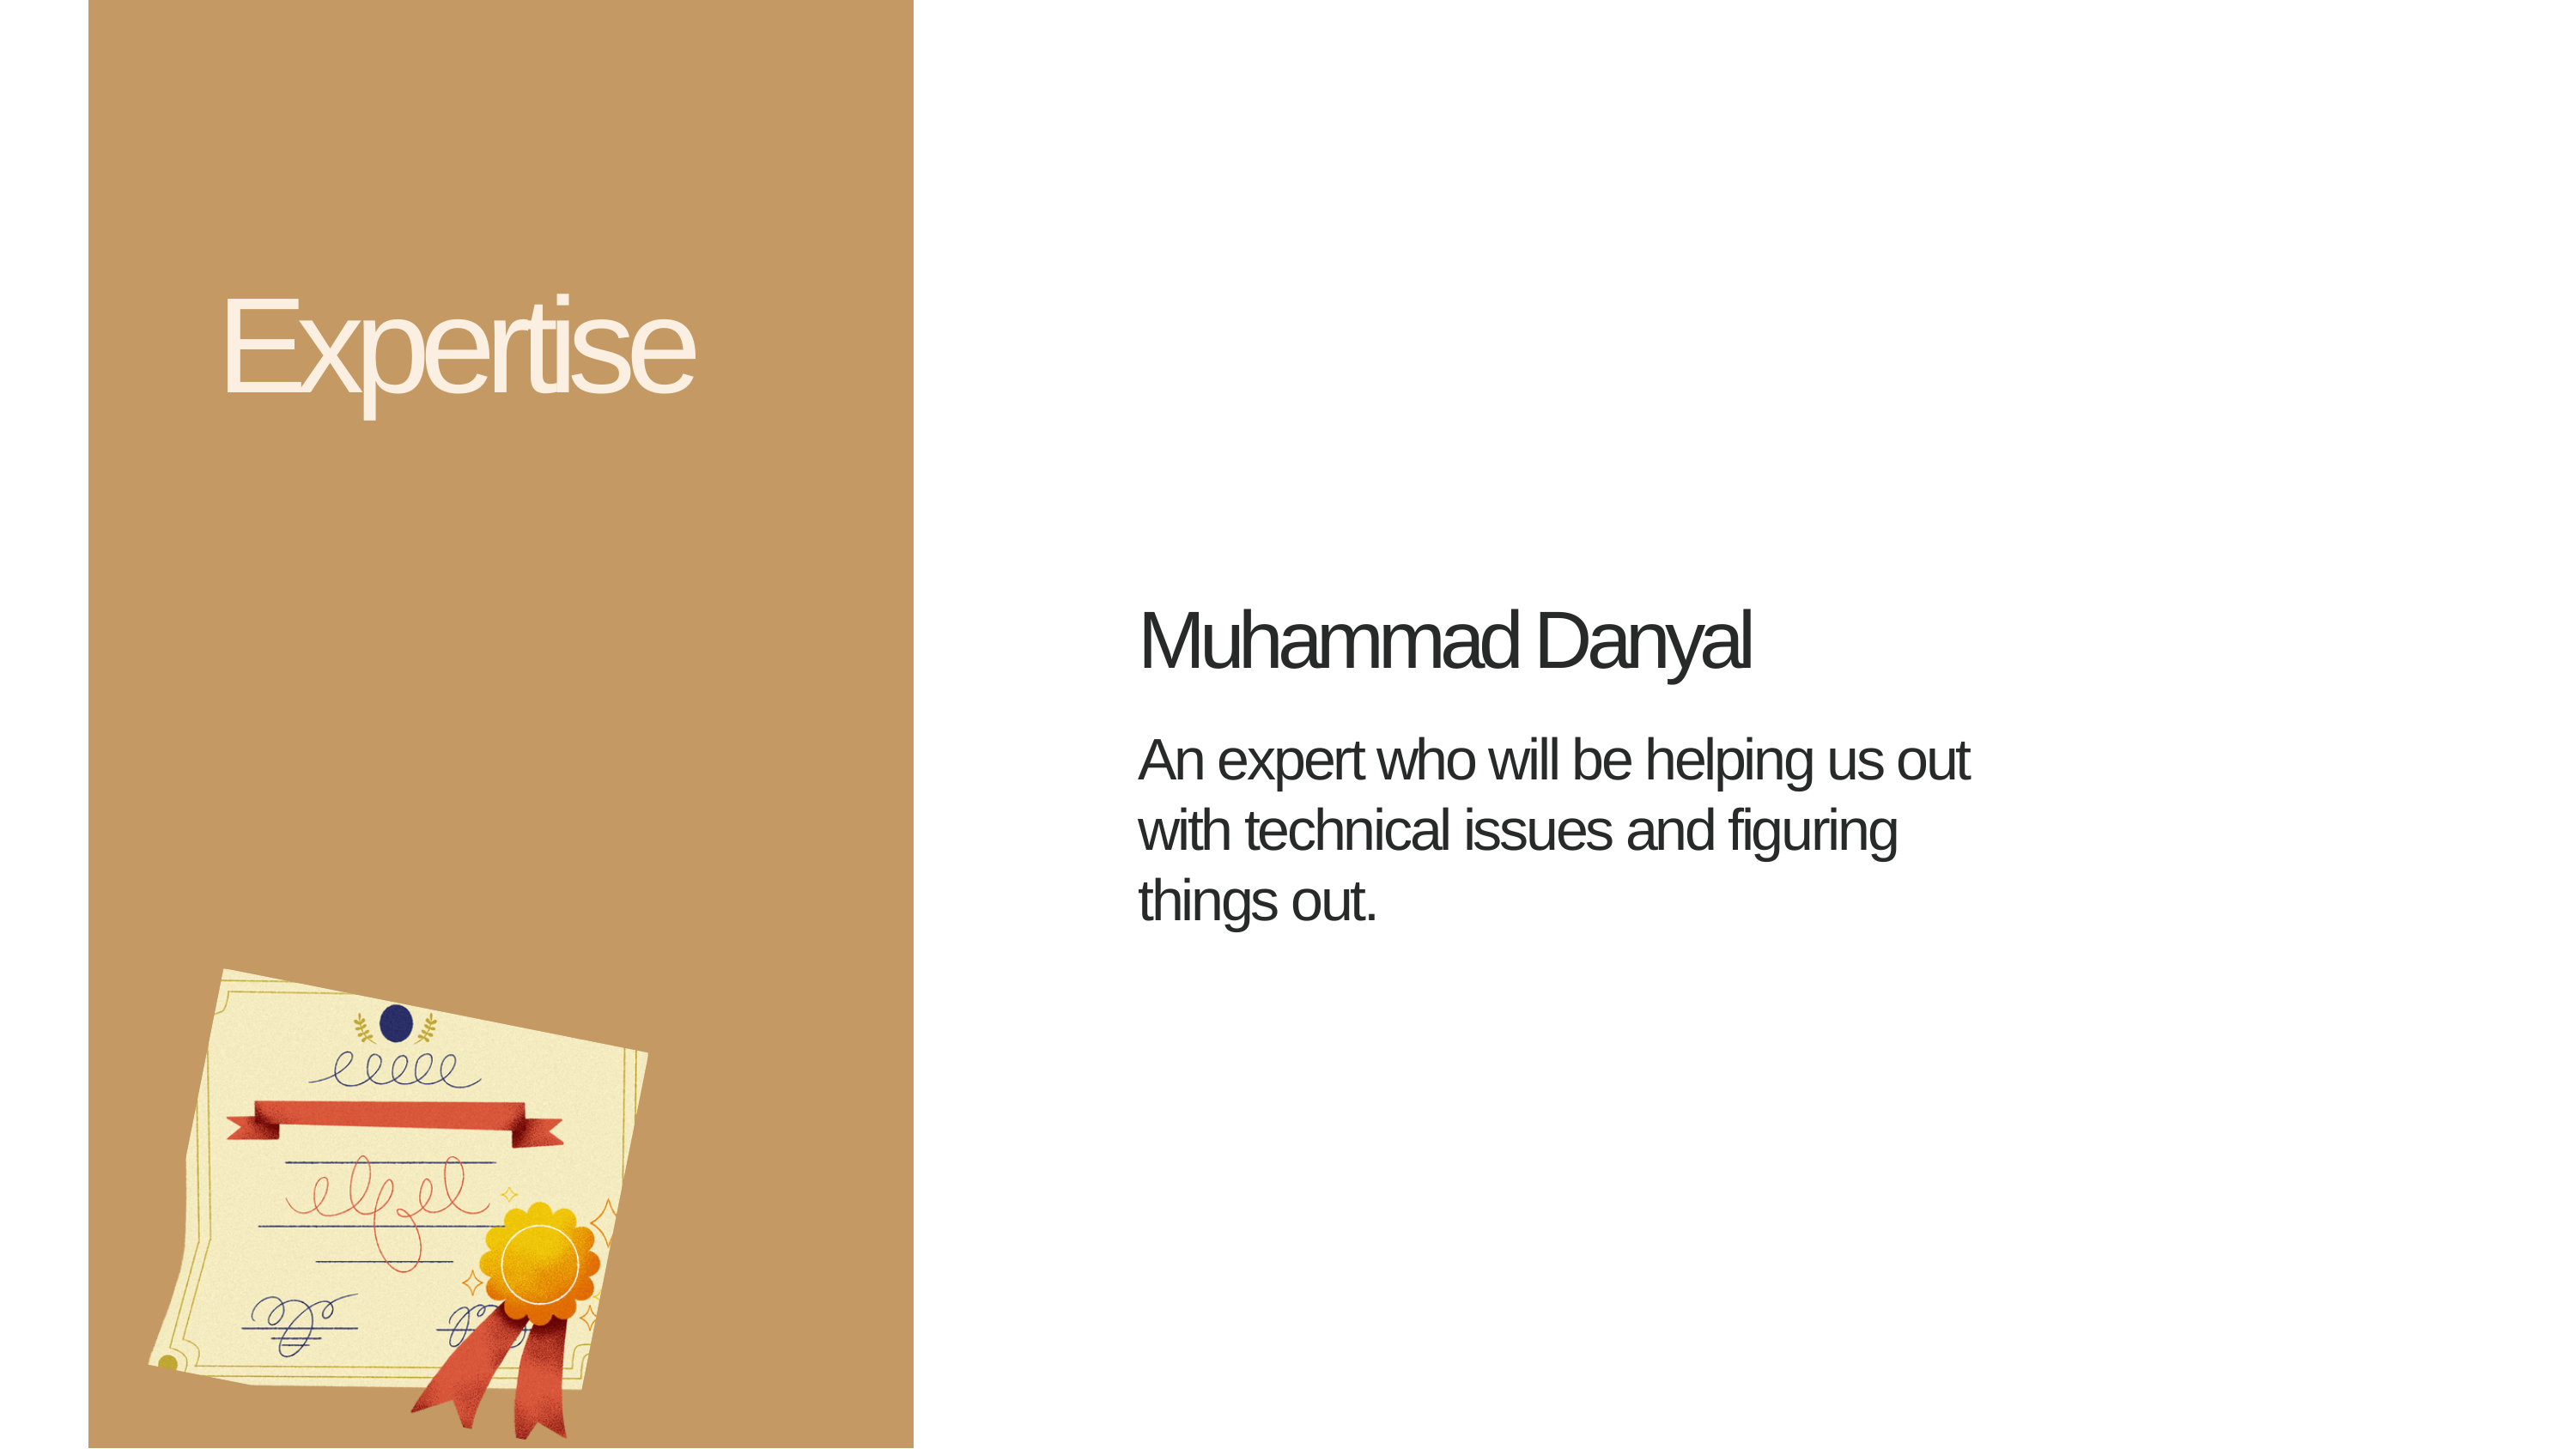

Expertise
Muhammad Danyal
An expert who will be helping us out with technical issues and figuring things out.